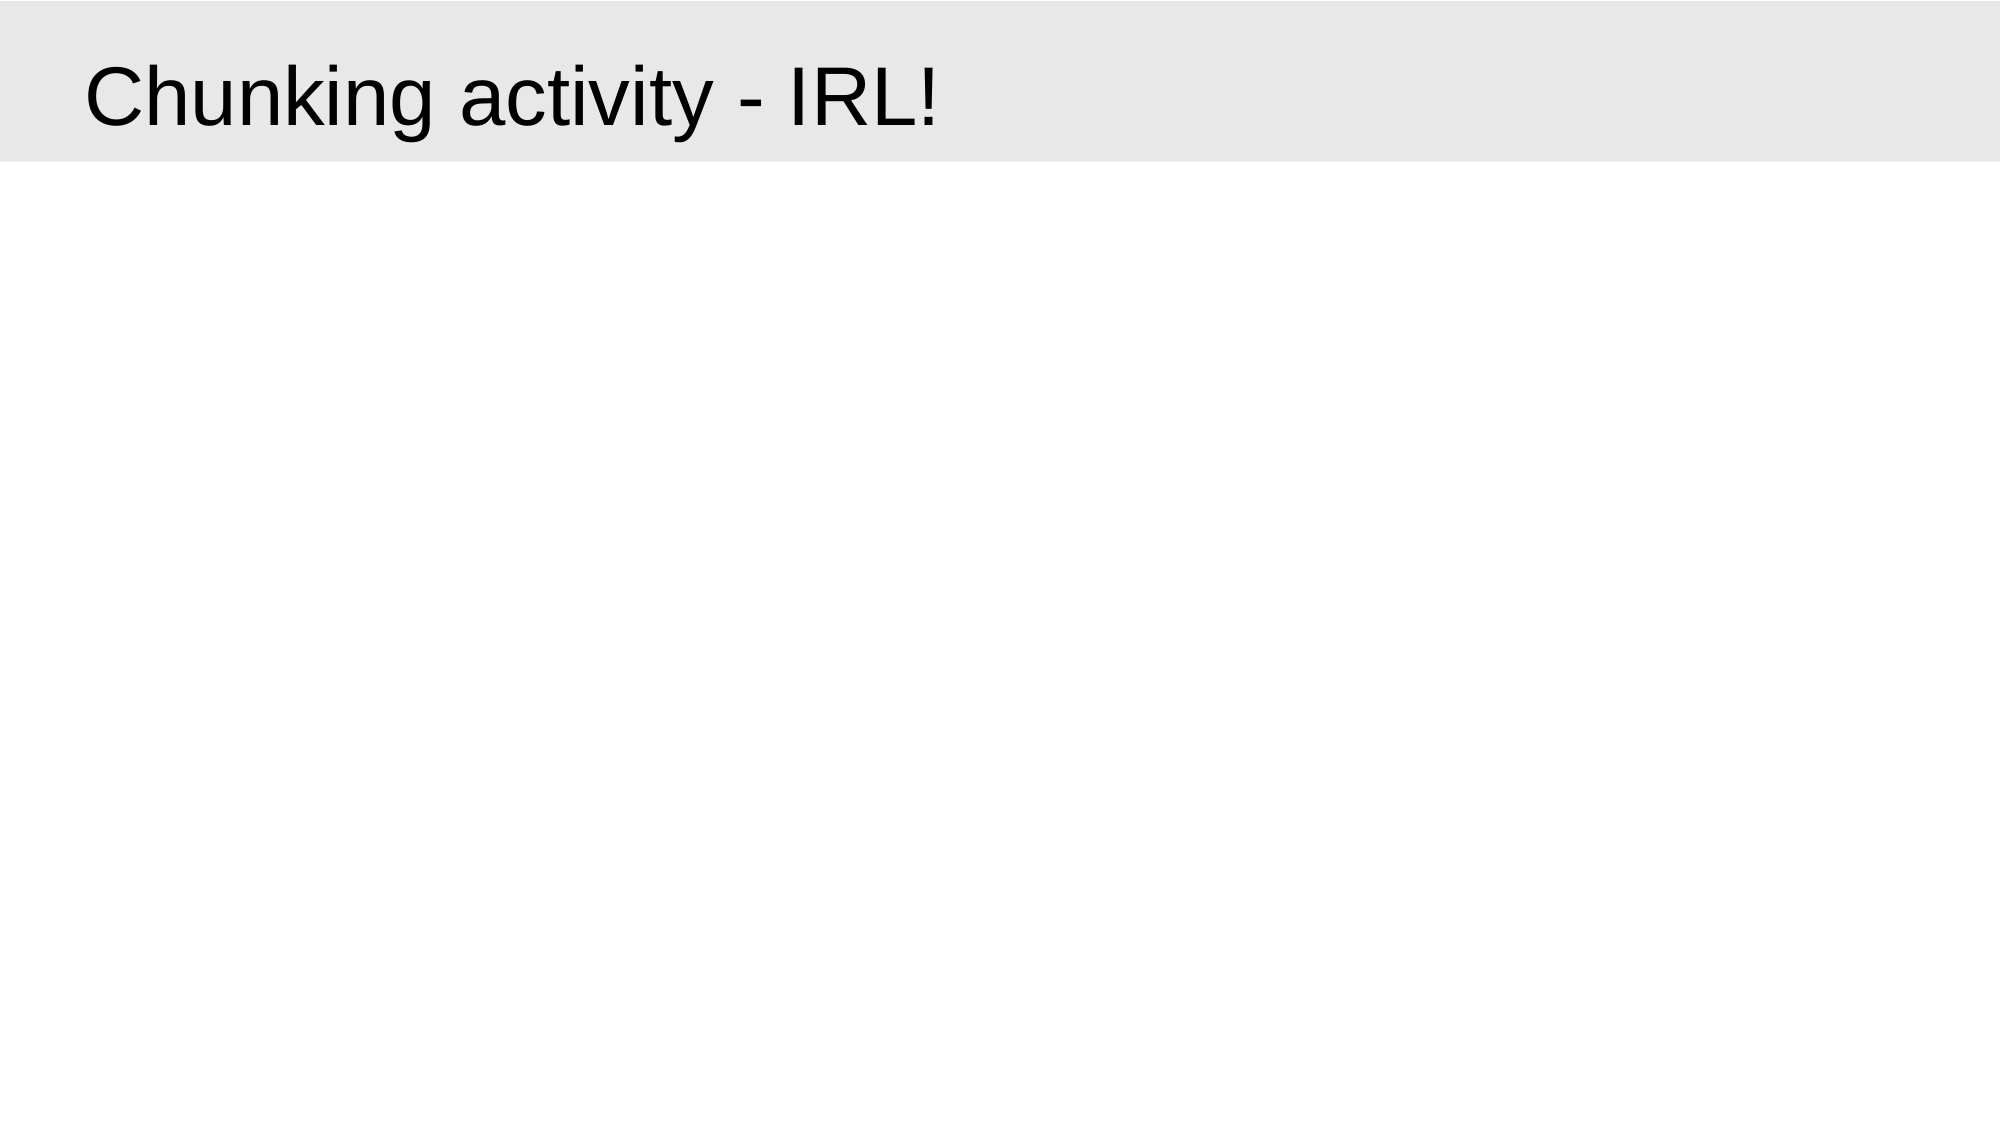

Chunking activity - IRL!
Chunking activity - IRL!